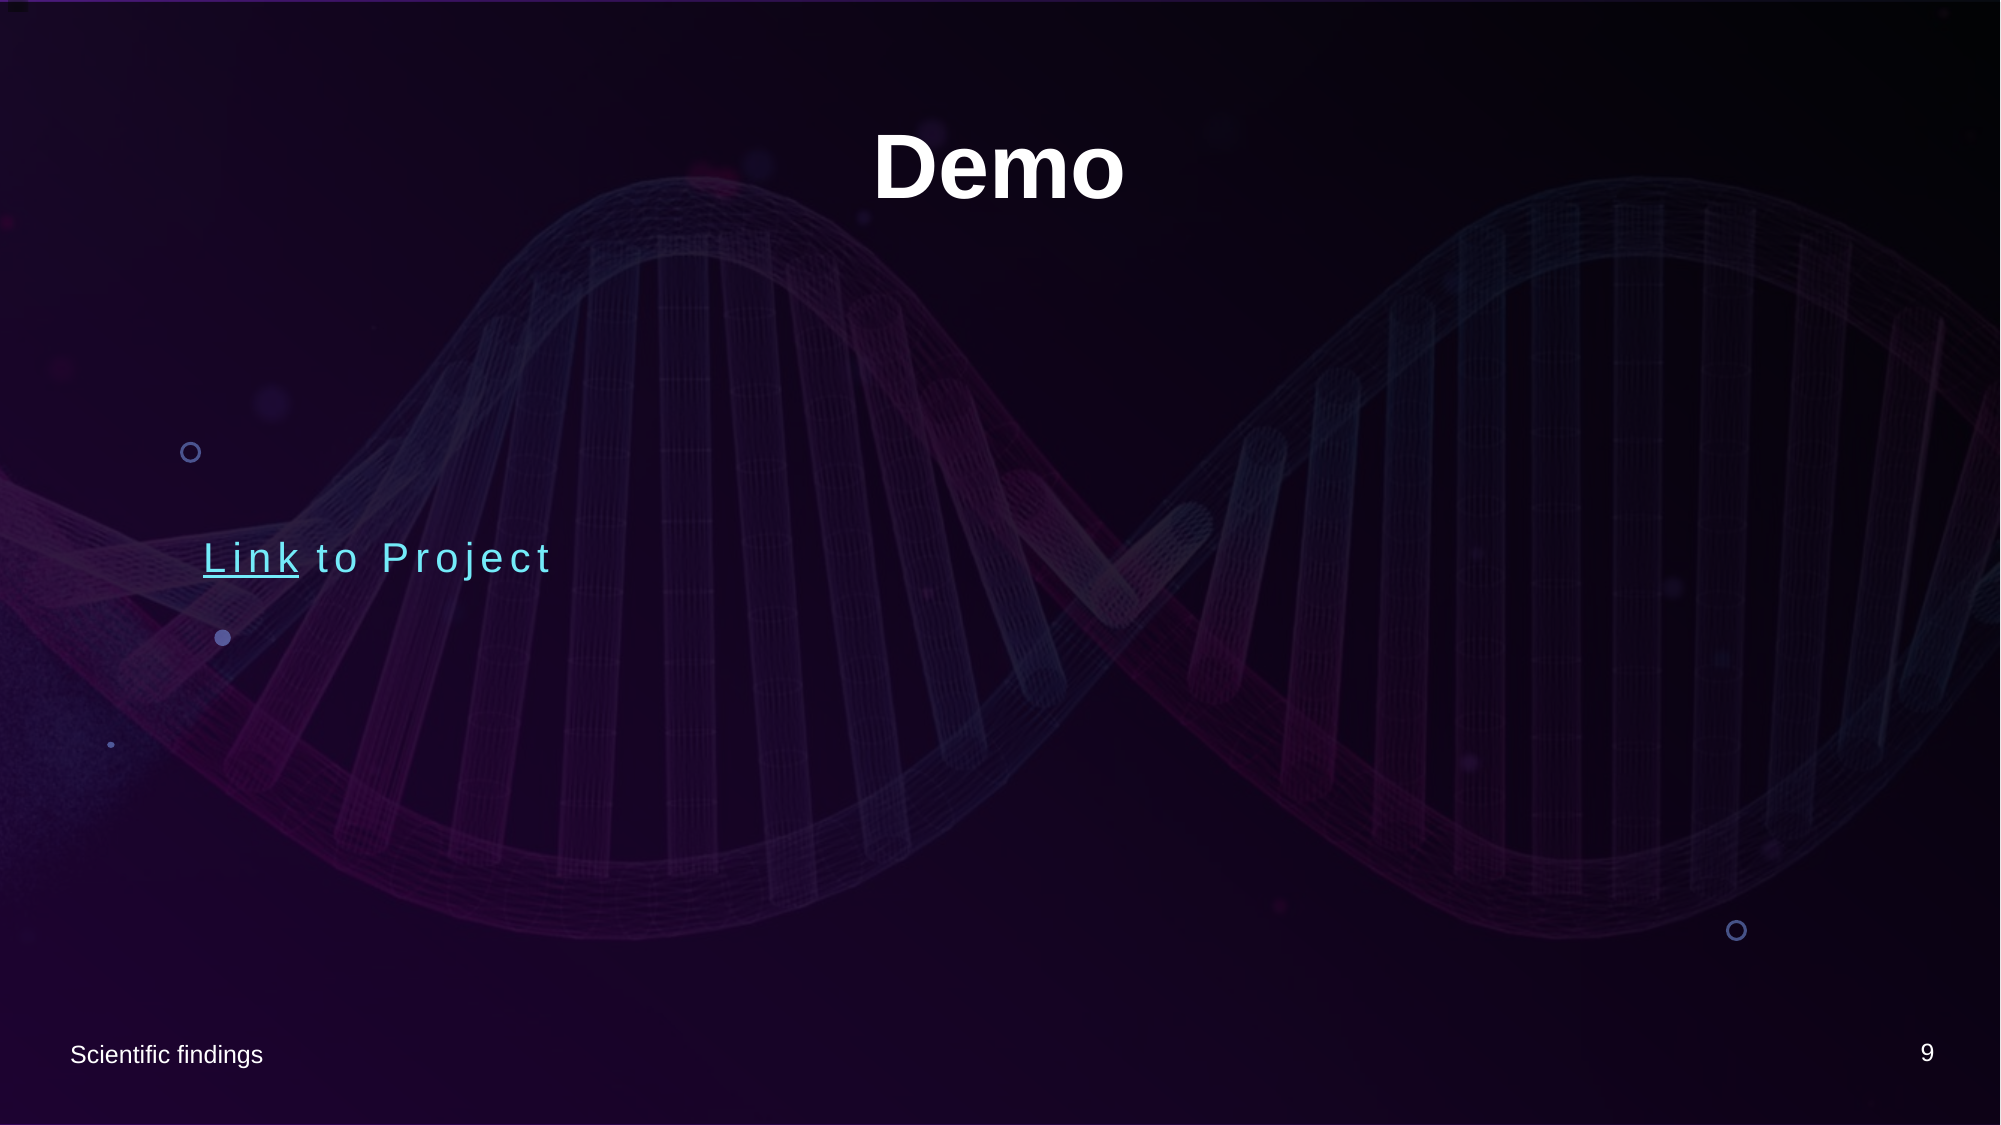

# Demo
Link to Project
9
Scientific findings